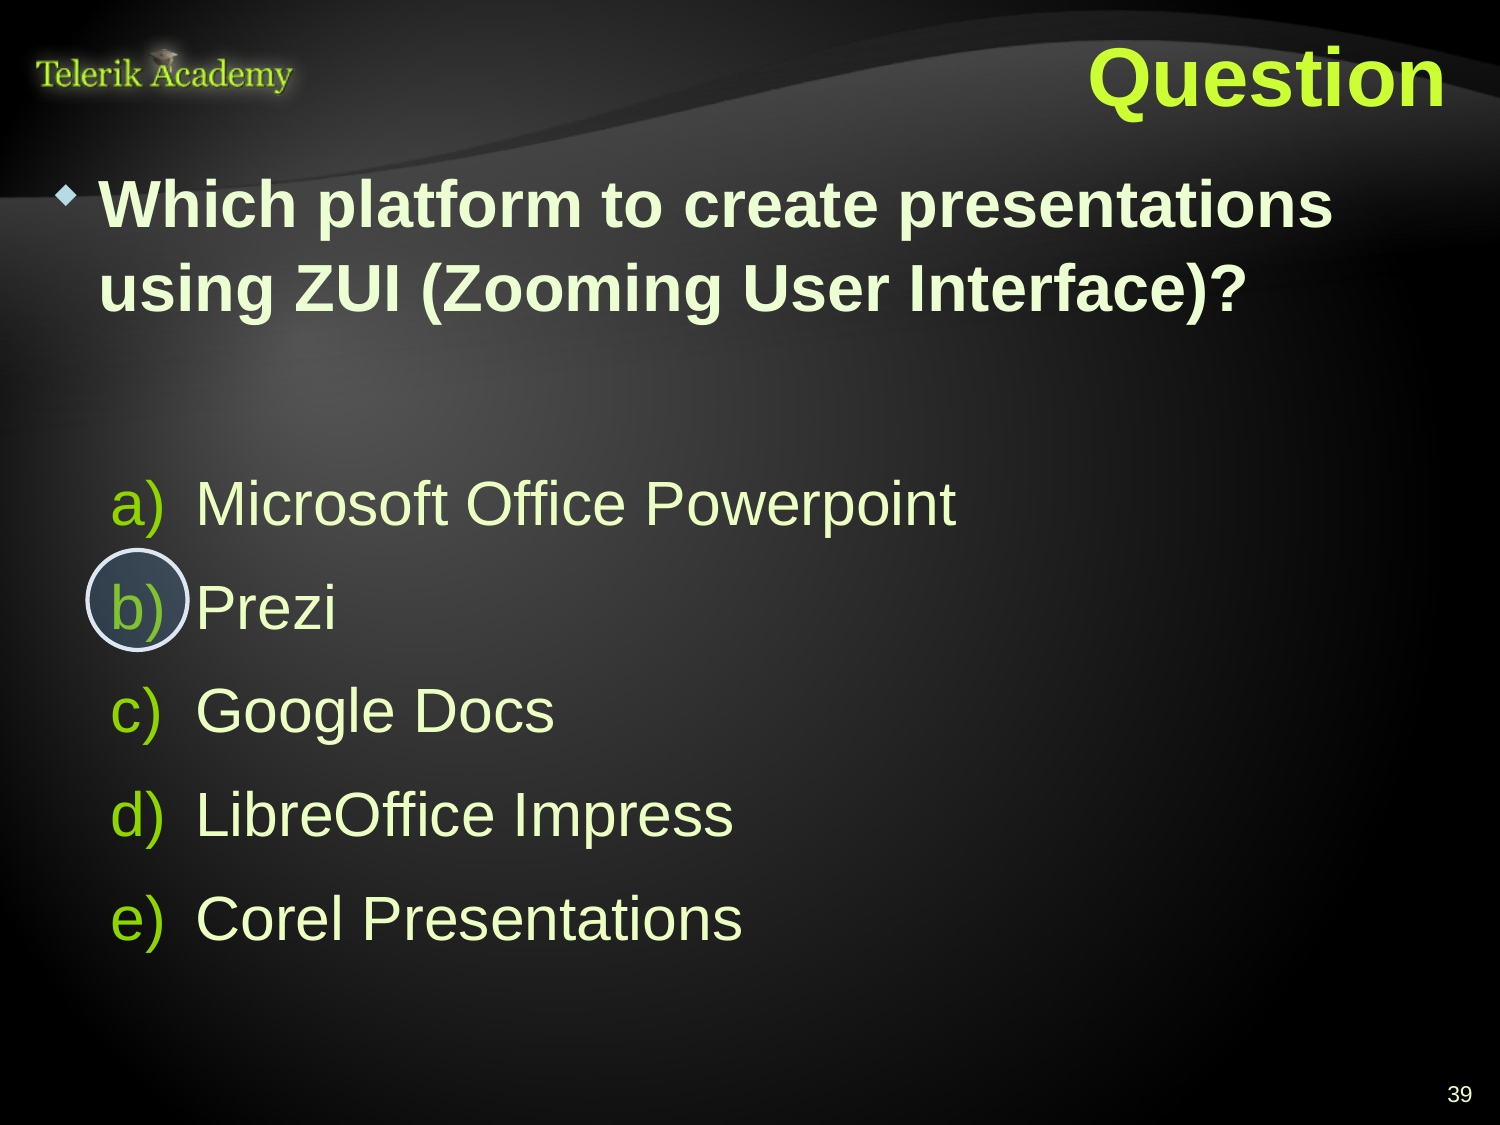

# Question
Which platform to create presentations using ZUI (Zooming User Interface)?

Microsoft Office Powerpoint
Prezi
Google Docs
LibreOffice Impress
Corel Presentations

39